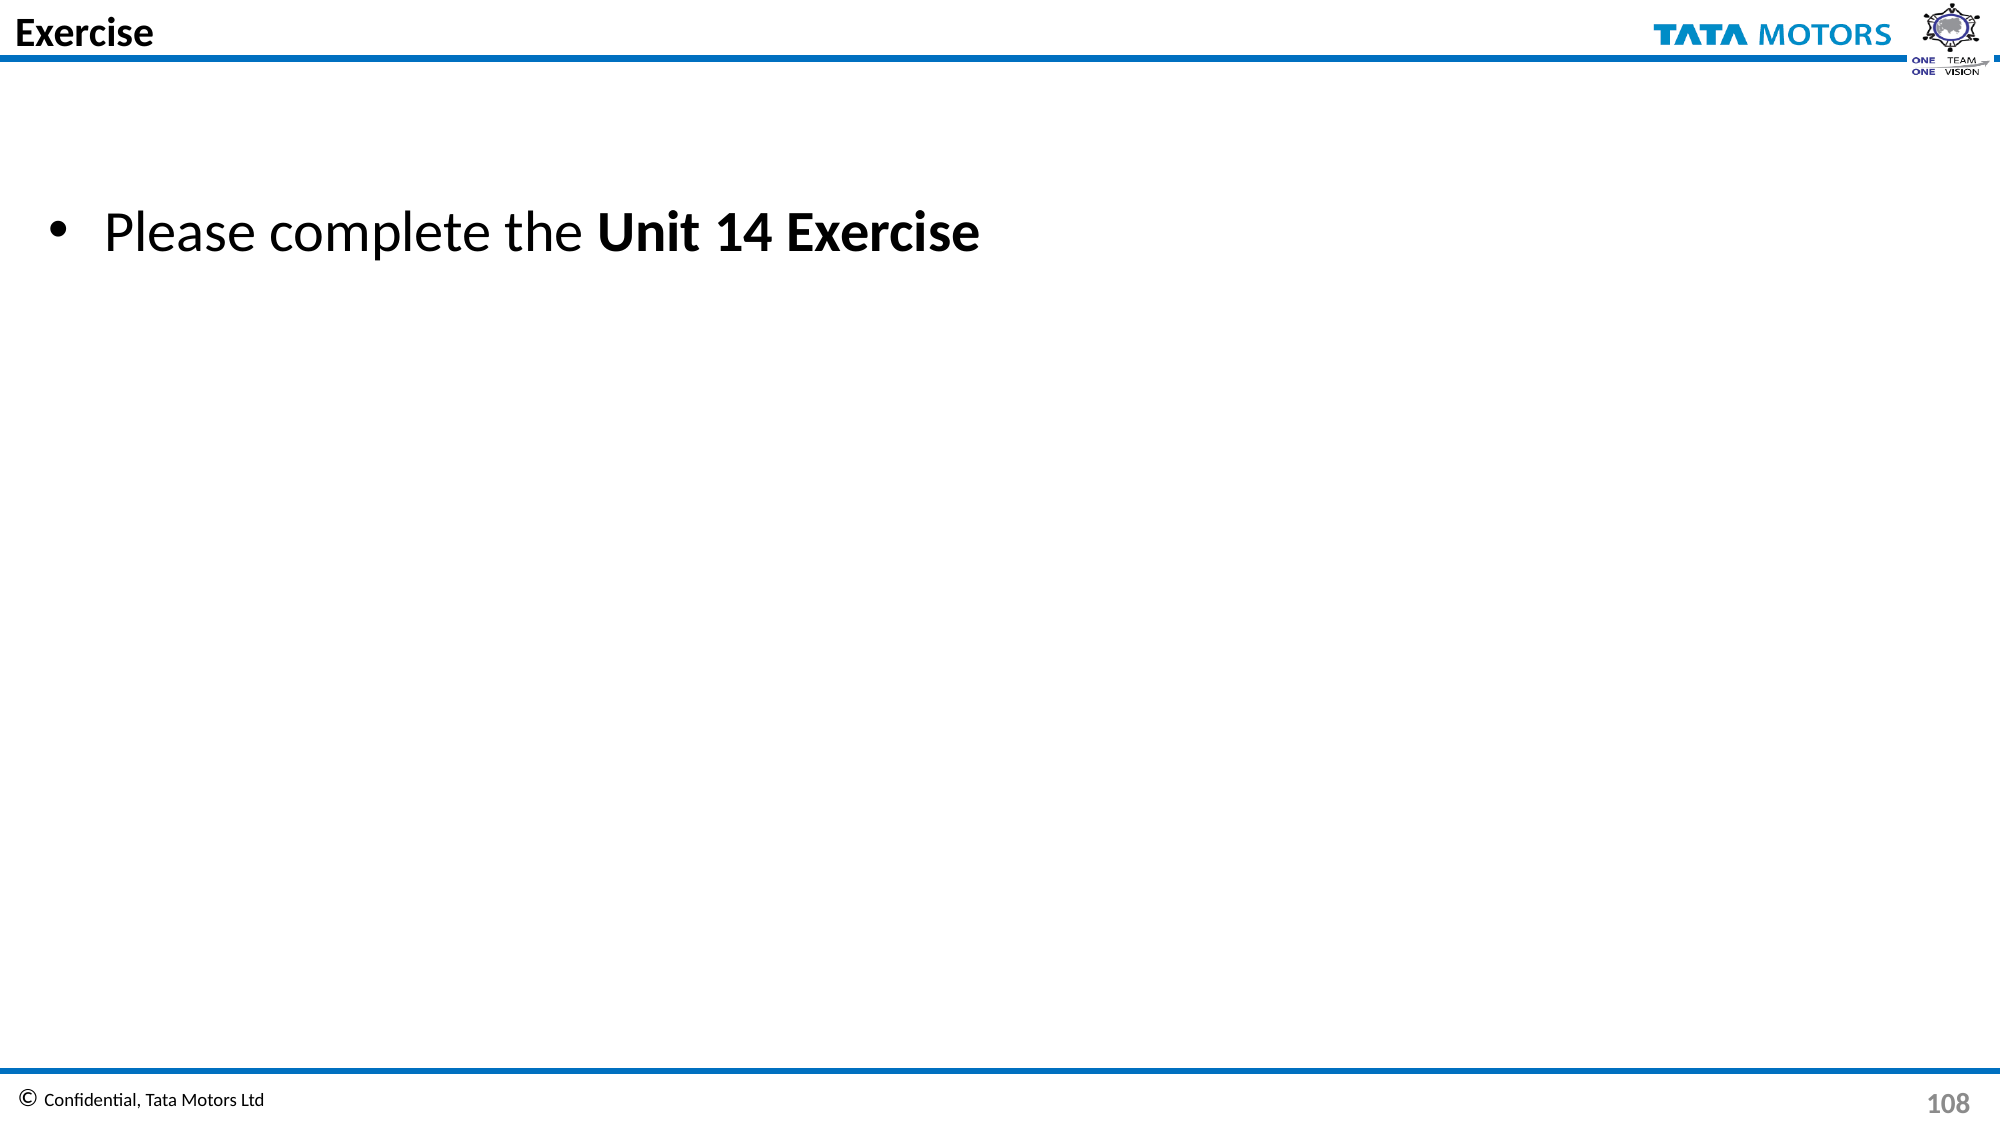

# Exercise

Please complete the Unit 14 Exercise
108